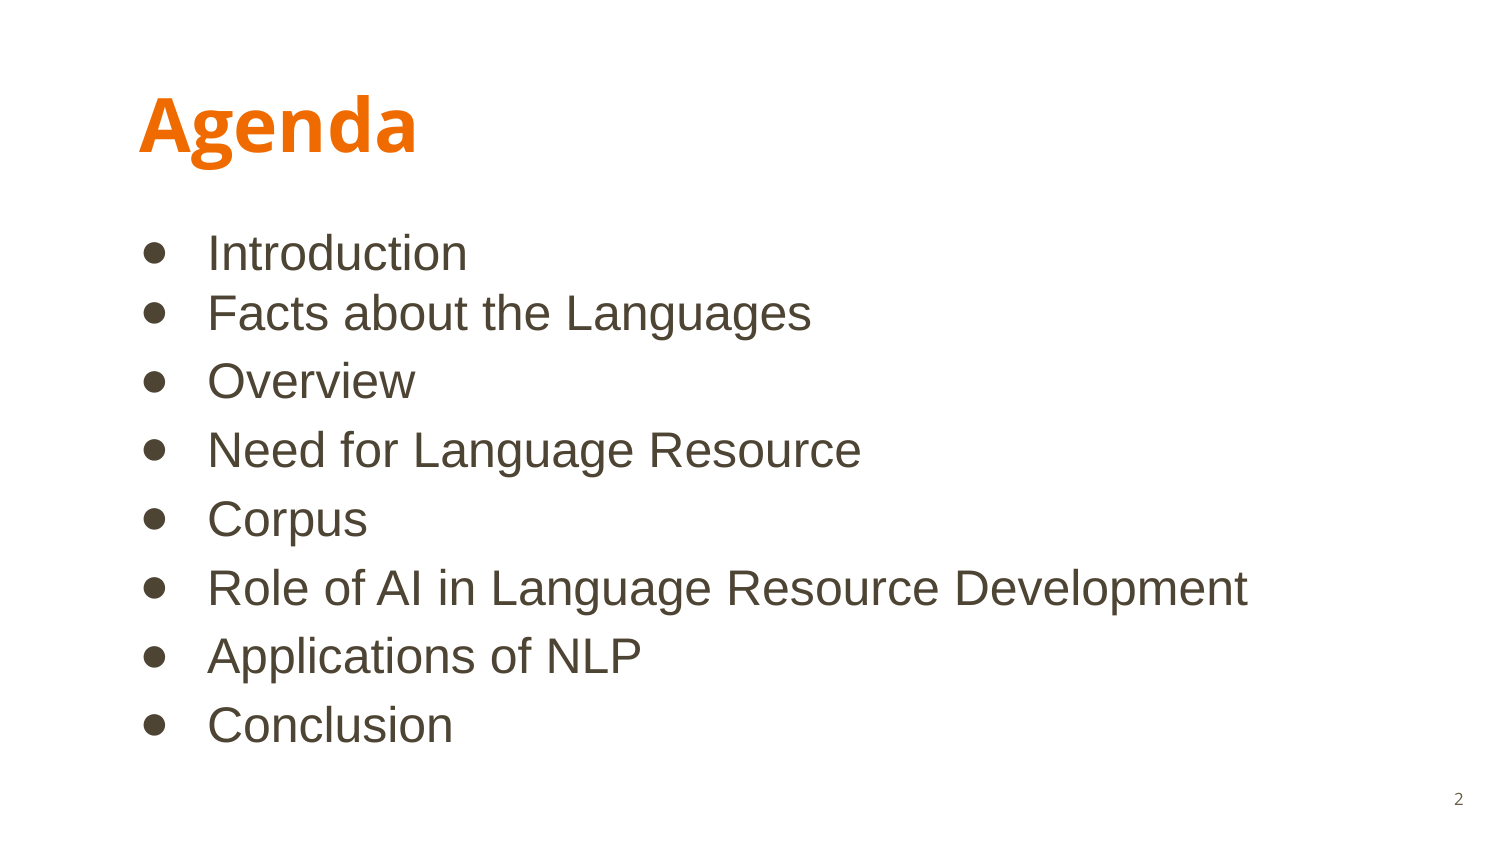

# Agenda
Introduction
Facts about the Languages
Overview
Need for Language Resource
Corpus
Role of AI in Language Resource Development
Applications of NLP
Conclusion
2